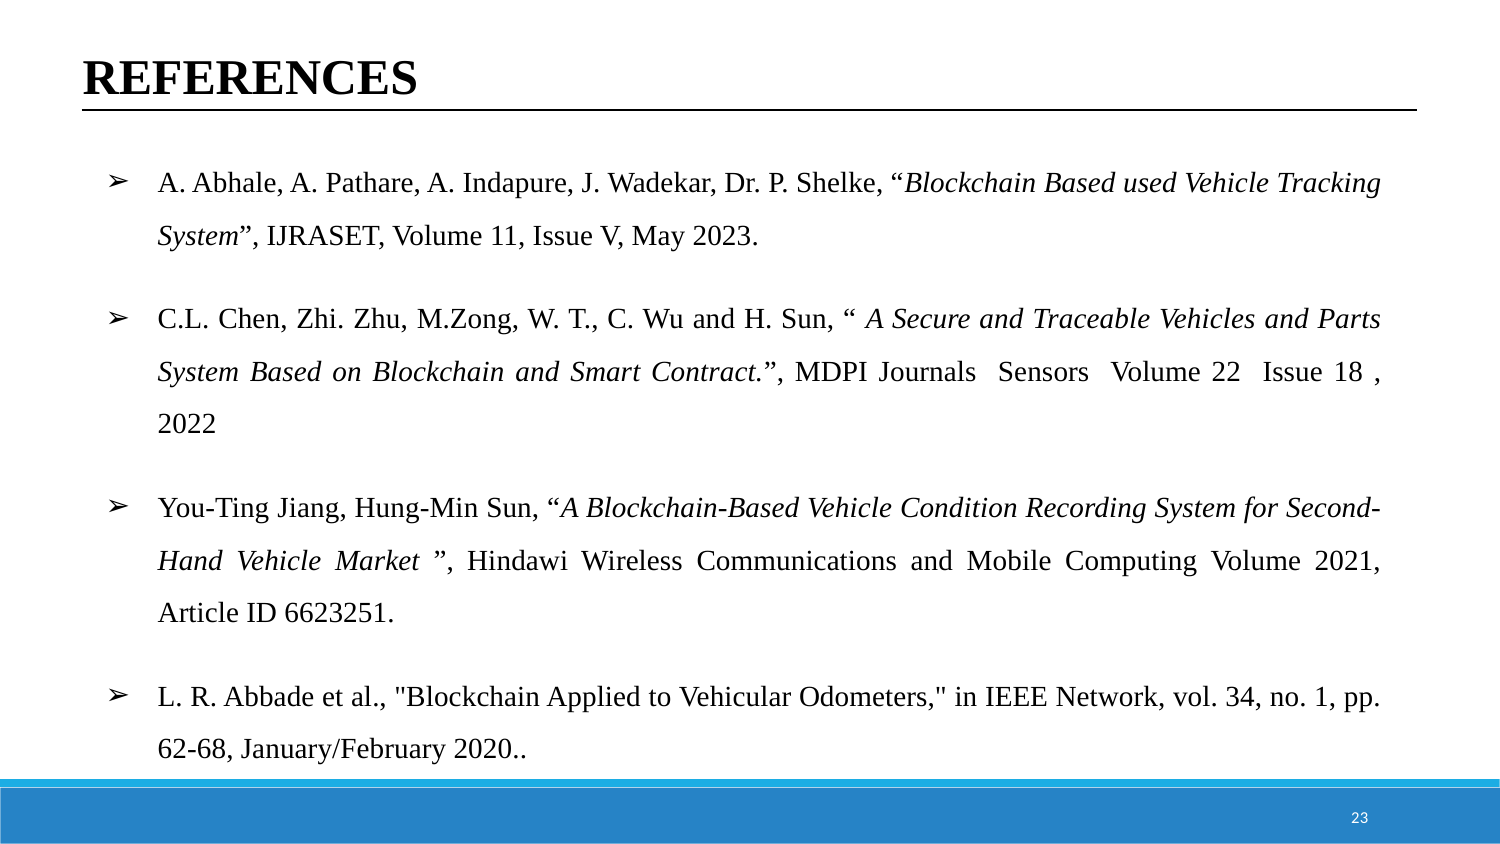

REFERENCES
6
A. Abhale, A. Pathare, A. Indapure, J. Wadekar, Dr. P. Shelke, “Blockchain Based used Vehicle Tracking System”, IJRASET, Volume 11, Issue V, May 2023.
C.L. Chen, Zhi. Zhu, M.Zong, W. T., C. Wu and H. Sun, “ A Secure and Traceable Vehicles and Parts System Based on Blockchain and Smart Contract.”, MDPI Journals  Sensors  Volume 22  Issue 18 , 2022
You-Ting Jiang, Hung-Min Sun, “A Blockchain-Based Vehicle Condition Recording System for Second-Hand Vehicle Market ”, Hindawi Wireless Communications and Mobile Computing Volume 2021, Article ID 6623251.
L. R. Abbade et al., "Blockchain Applied to Vehicular Odometers," in IEEE Network, vol. 34, no. 1, pp. 62-68, January/February 2020..

23